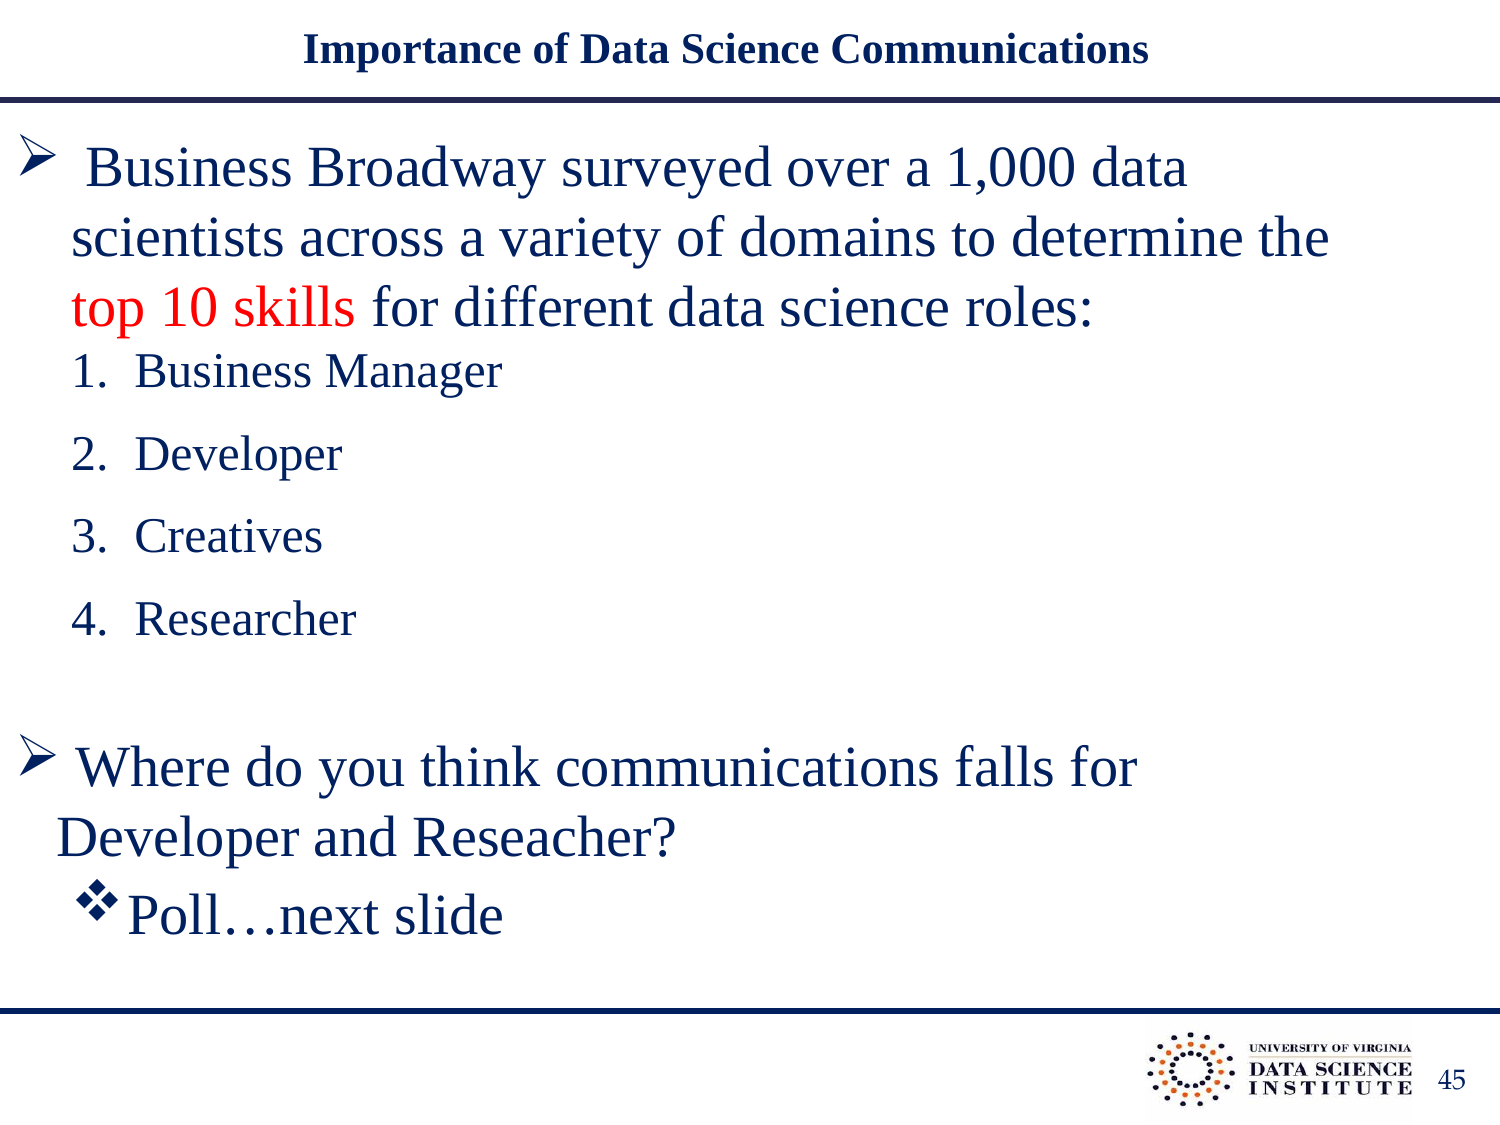

# Importance of Data Science Communications

 Business Broadway surveyed over a 1,000 data scientists across a variety of domains to determine the top 10 skills for different data science roles:
Business Manager

Developer

Creatives

Researcher

 Where do you think communications falls for Developer and Reseacher?
Poll…next slide